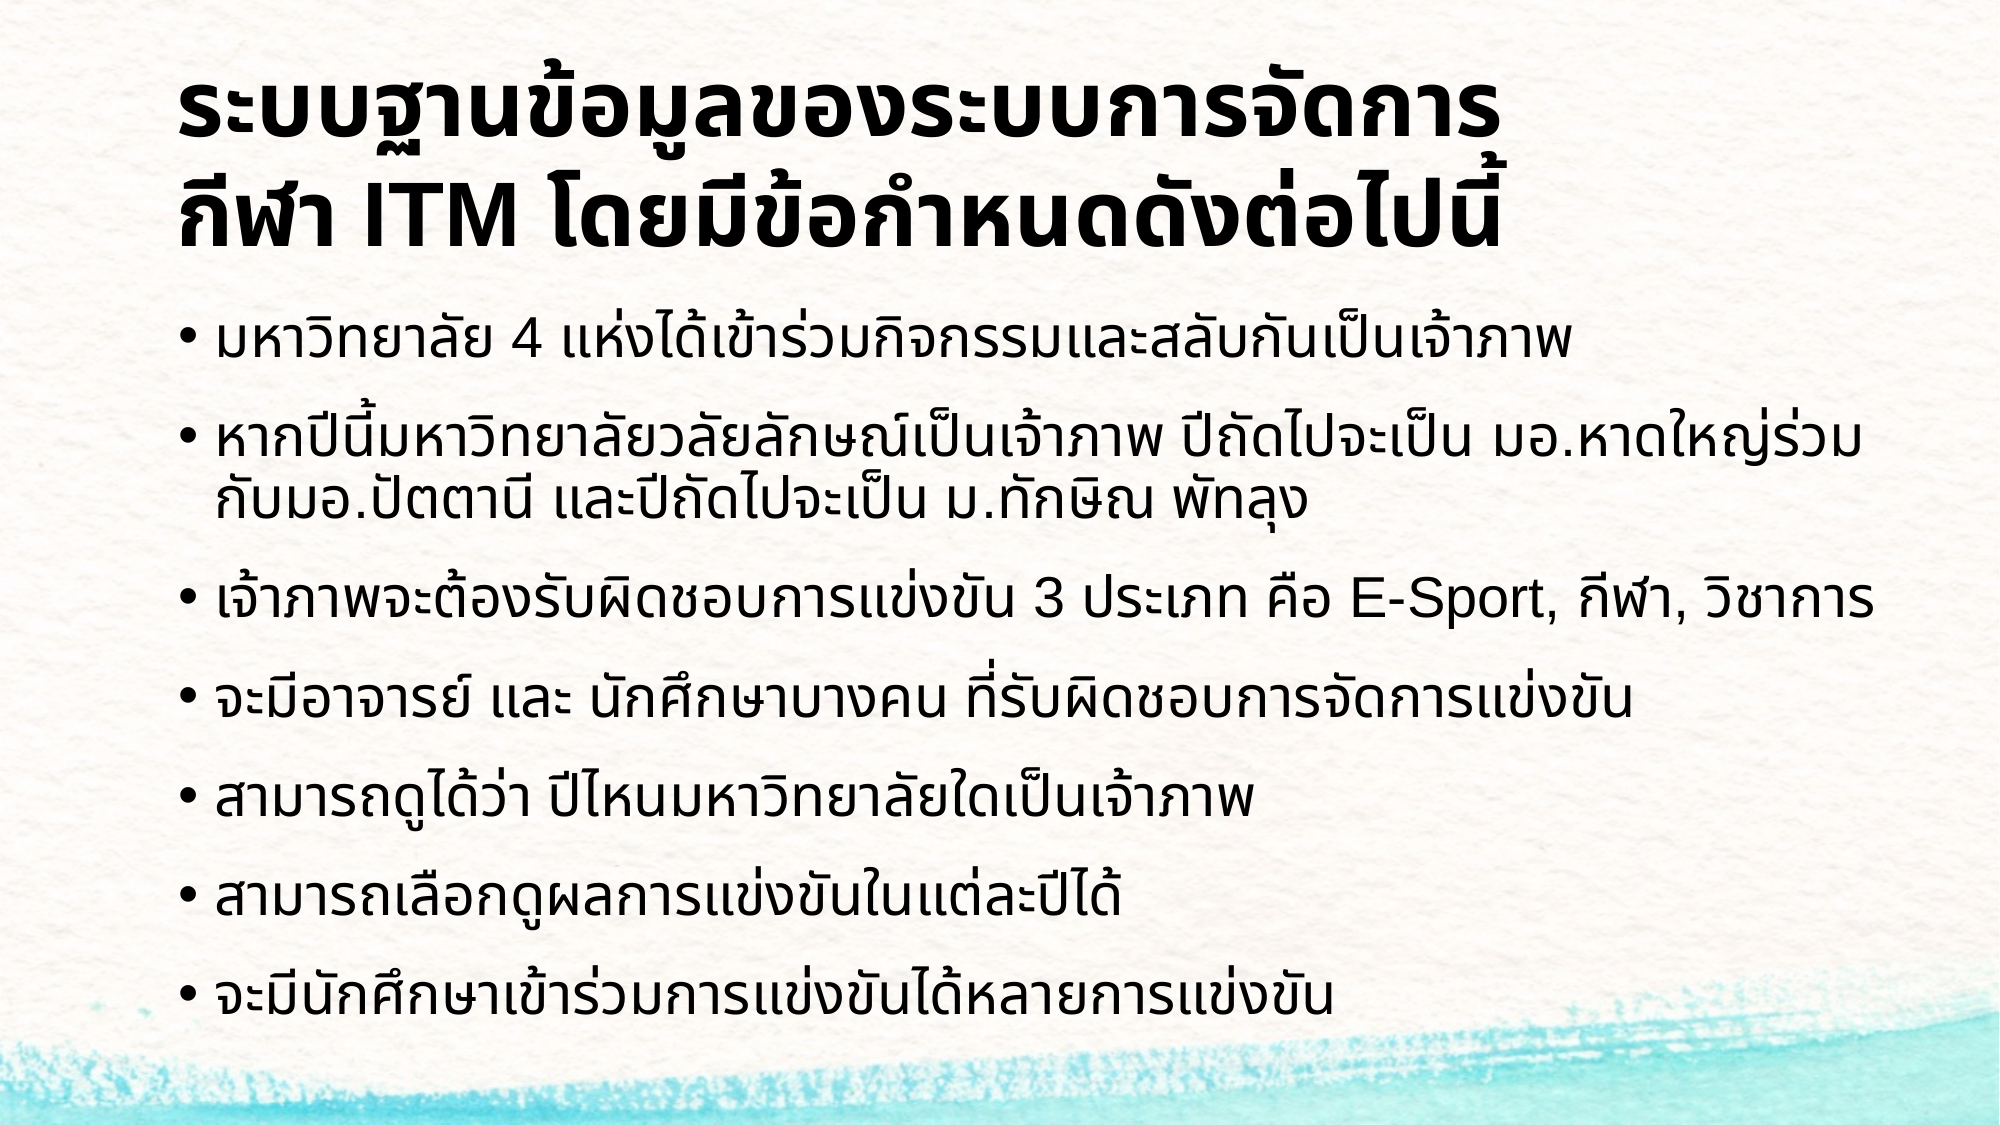

ระบบฐานข้อมูลของระบบการจัดการกีฬา ITM โดยมีข้อกำหนดดังต่อไปนี้
มหาวิทยาลัย 4 แห่งได้เข้าร่วมกิจกรรมและสลับกันเป็นเจ้าภาพ
หากปีนี้มหาวิทยาลัยวลัยลักษณ์เป็นเจ้าภาพ ปีถัดไปจะเป็น มอ.หาดใหญ่ร่วมกับมอ.ปัตตานี และปีถัดไปจะเป็น ม.ทักษิณ พัทลุง
เจ้าภาพจะต้องรับผิดชอบการแข่งขัน 3 ประเภท คือ E-Sport, กีฬา, วิชาการ
จะมีอาจารย์ และ นักศึกษาบางคน ที่รับผิดชอบการจัดการแข่งขัน
สามารถดูได้ว่า ปีไหนมหาวิทยาลัยใดเป็นเจ้าภาพ
สามารถเลือกดูผลการแข่งขันในแต่ละปีได้
จะมีนักศึกษาเข้าร่วมการแข่งขันได้หลายการแข่งขัน